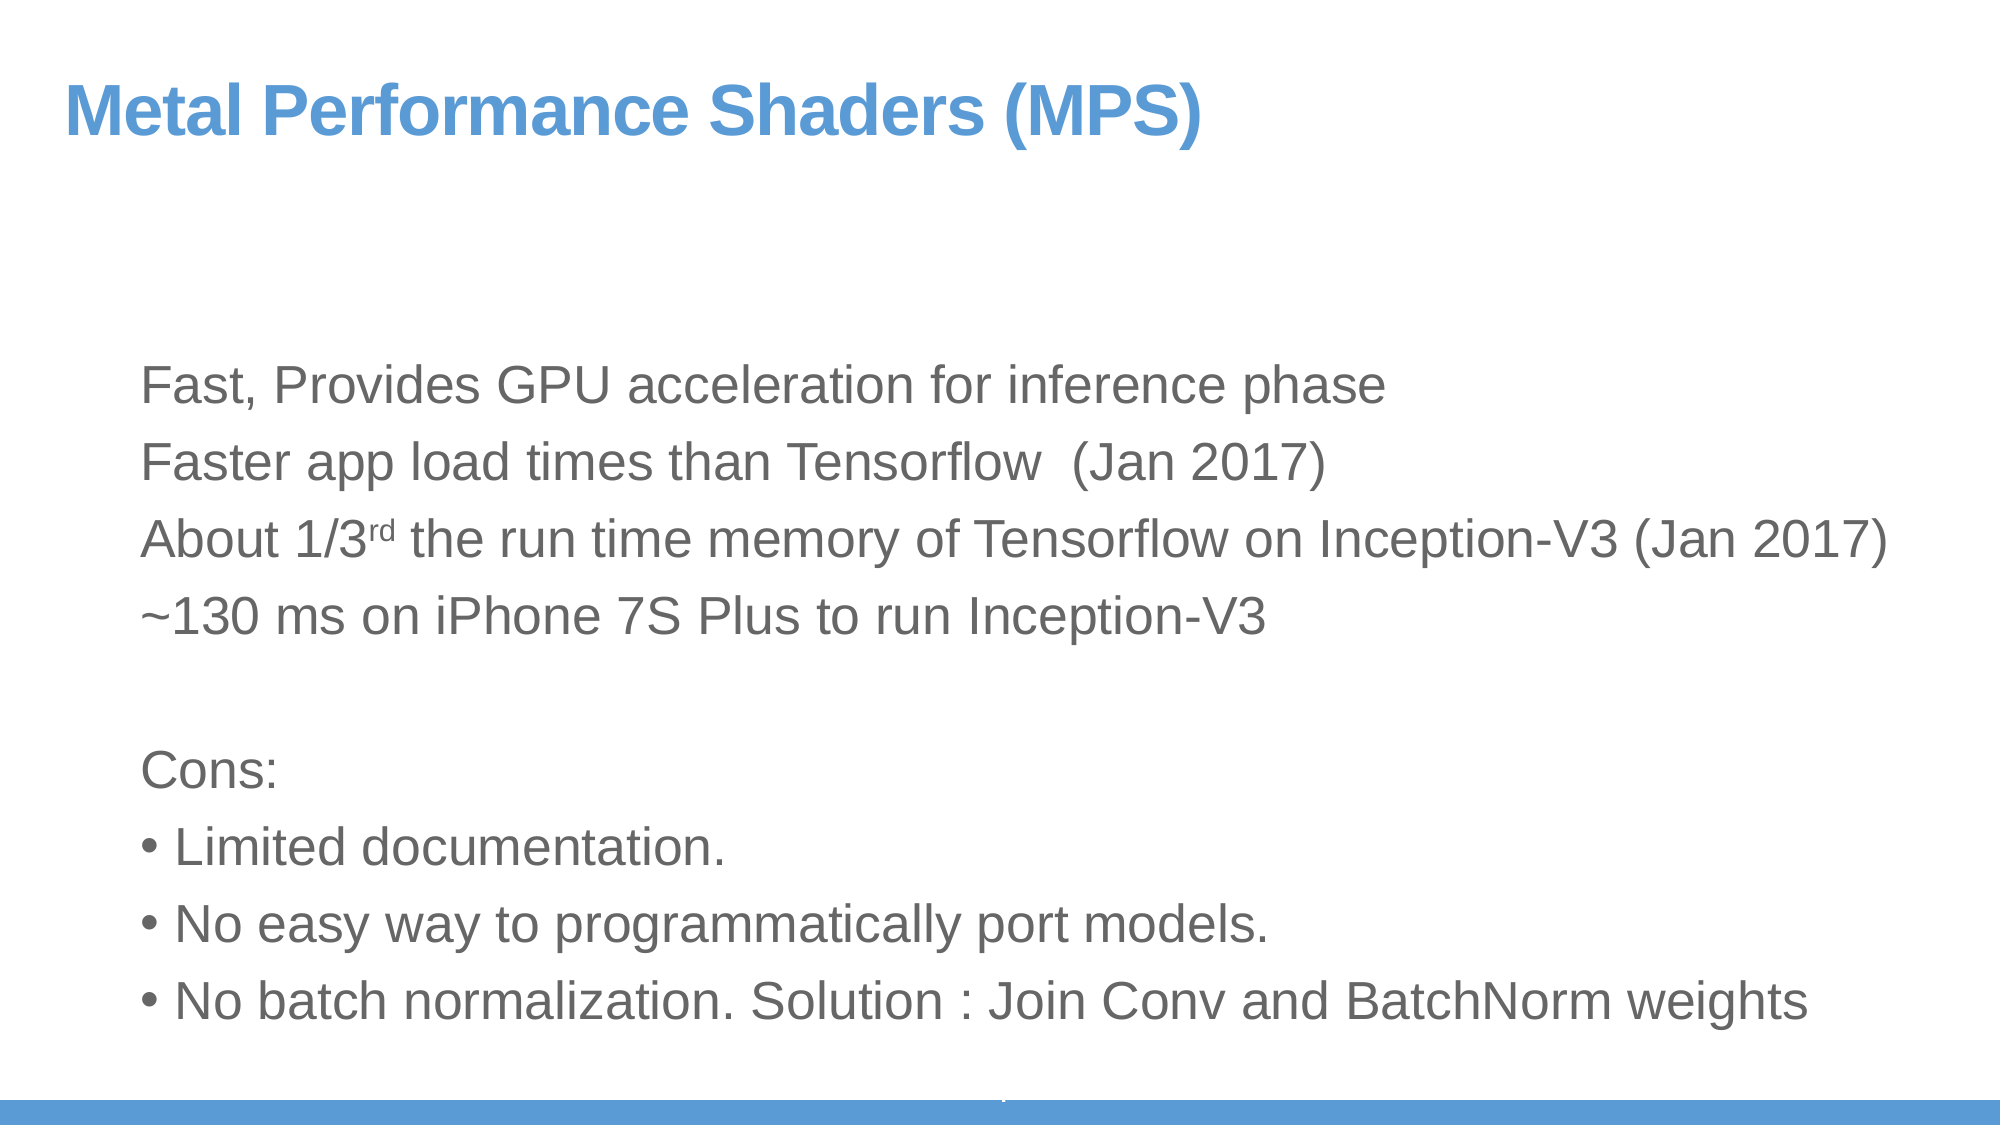

Metal Performance Shaders (MPS)
Fast, Provides GPU acceleration for inference phase
Faster app load times than Tensorflow  (Jan 2017)
About 1/3rd the run time memory of Tensorflow on Inception-V3 (Jan 2017)
~130 ms on iPhone 7S Plus to run Inception-V3

Cons:
Limited documentation.
No easy way to programmatically port models.
No batch normalization. Solution : Join Conv and BatchNorm weights
i